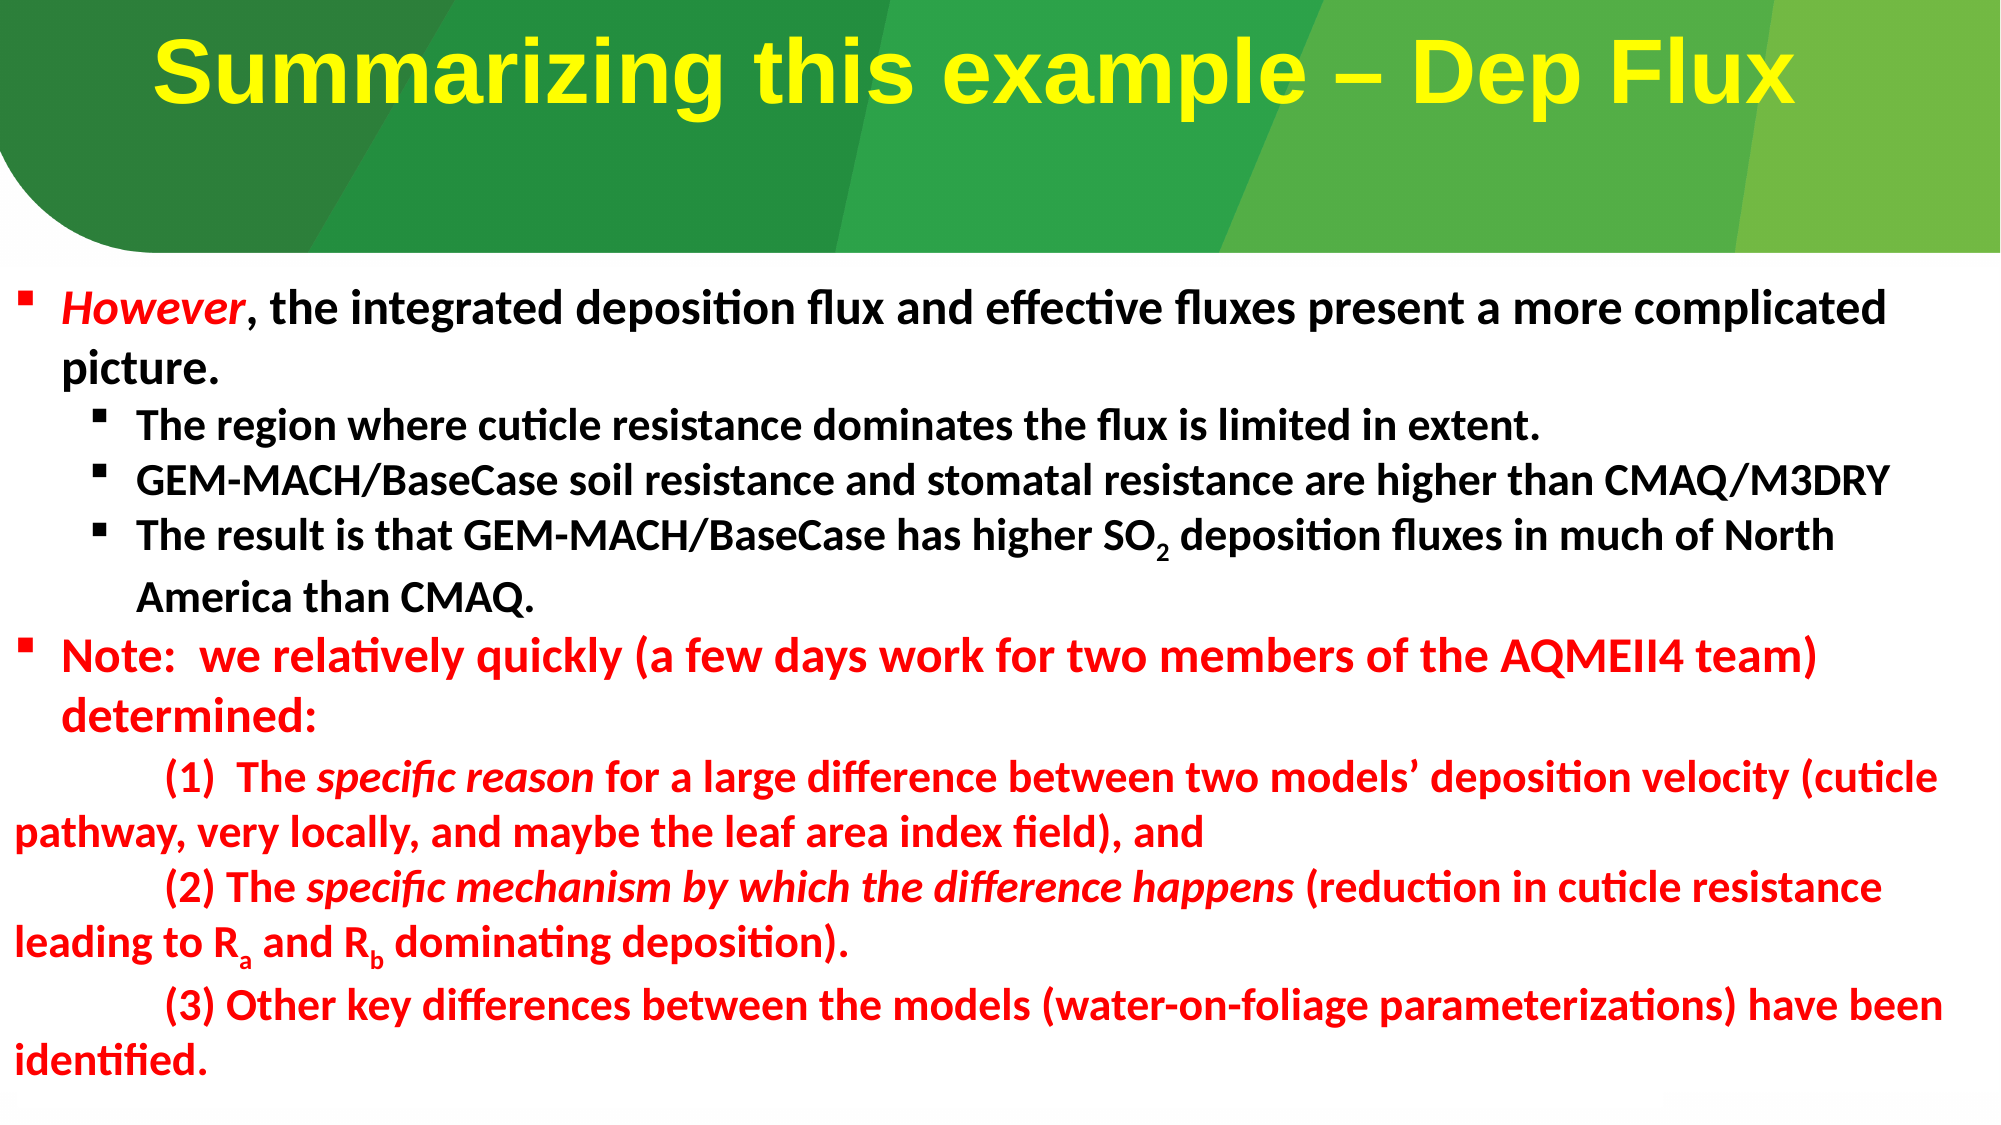

Summarizing this example – Dep Flux
However, the integrated deposition flux and effective fluxes present a more complicated picture.
The region where cuticle resistance dominates the flux is limited in extent.
GEM-MACH/BaseCase soil resistance and stomatal resistance are higher than CMAQ/M3DRY
The result is that GEM-MACH/BaseCase has higher SO2 deposition fluxes in much of North America than CMAQ.
Note:  we relatively quickly (a few days work for two members of the AQMEII4 team) determined:
	(1)  The specific reason for a large difference between two models’ deposition velocity (cuticle pathway, very locally, and maybe the leaf area index field), and
	(2) The specific mechanism by which the difference happens (reduction in cuticle resistance leading to Ra and Rb dominating deposition).
	(3) Other key differences between the models (water-on-foliage parameterizations) have been identified.